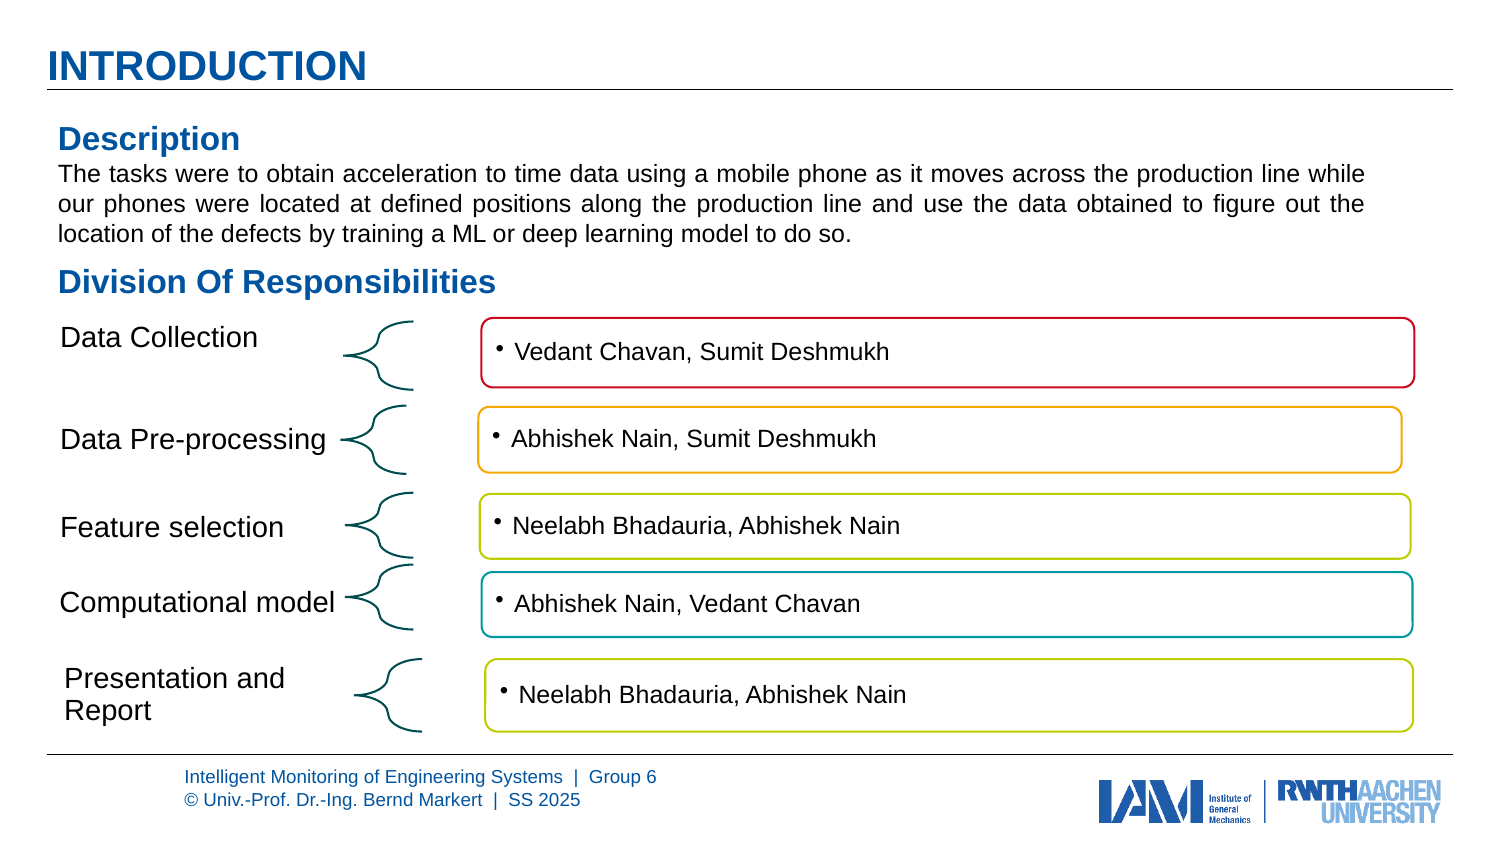

# INTRODUCTION
Description
The tasks were to obtain acceleration to time data using a mobile phone as it moves across the production line while our phones were located at defined positions along the production line and use the data obtained to figure out the location of the defects by training a ML or deep learning model to do so.

Division Of Responsibilities
Data Collection
Vedant Chavan, Sumit Deshmukh
Data Pre-processing
Abhishek Nain, Sumit Deshmukh
Feature selection
Neelabh Bhadauria, Abhishek Nain
Computational model
Abhishek Nain, Vedant Chavan
Presentation and Report
Neelabh Bhadauria, Abhishek Nain